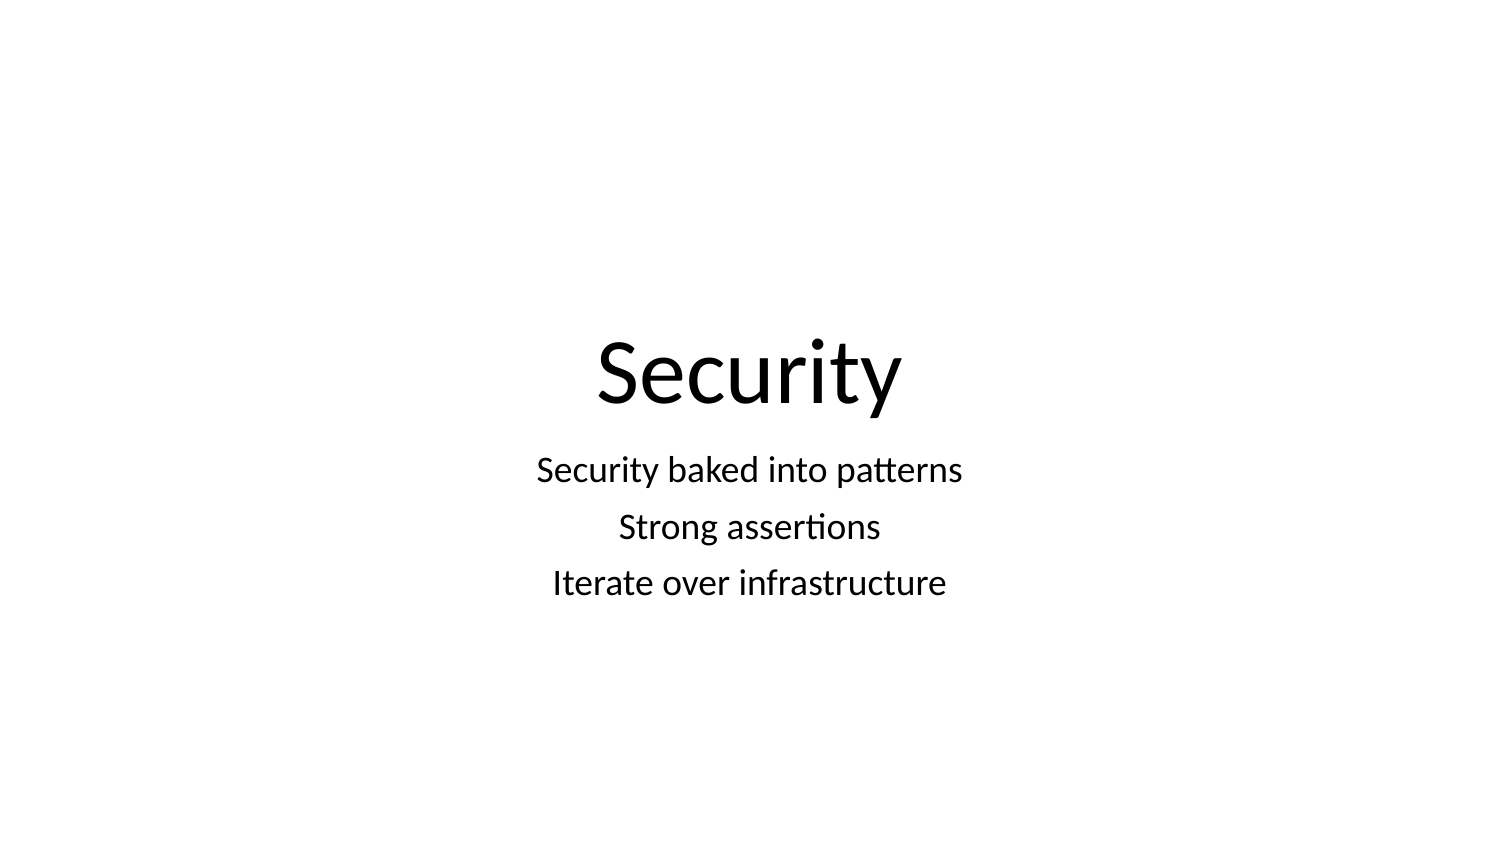

# Security
Security baked into patterns
Strong assertions
Iterate over infrastructure